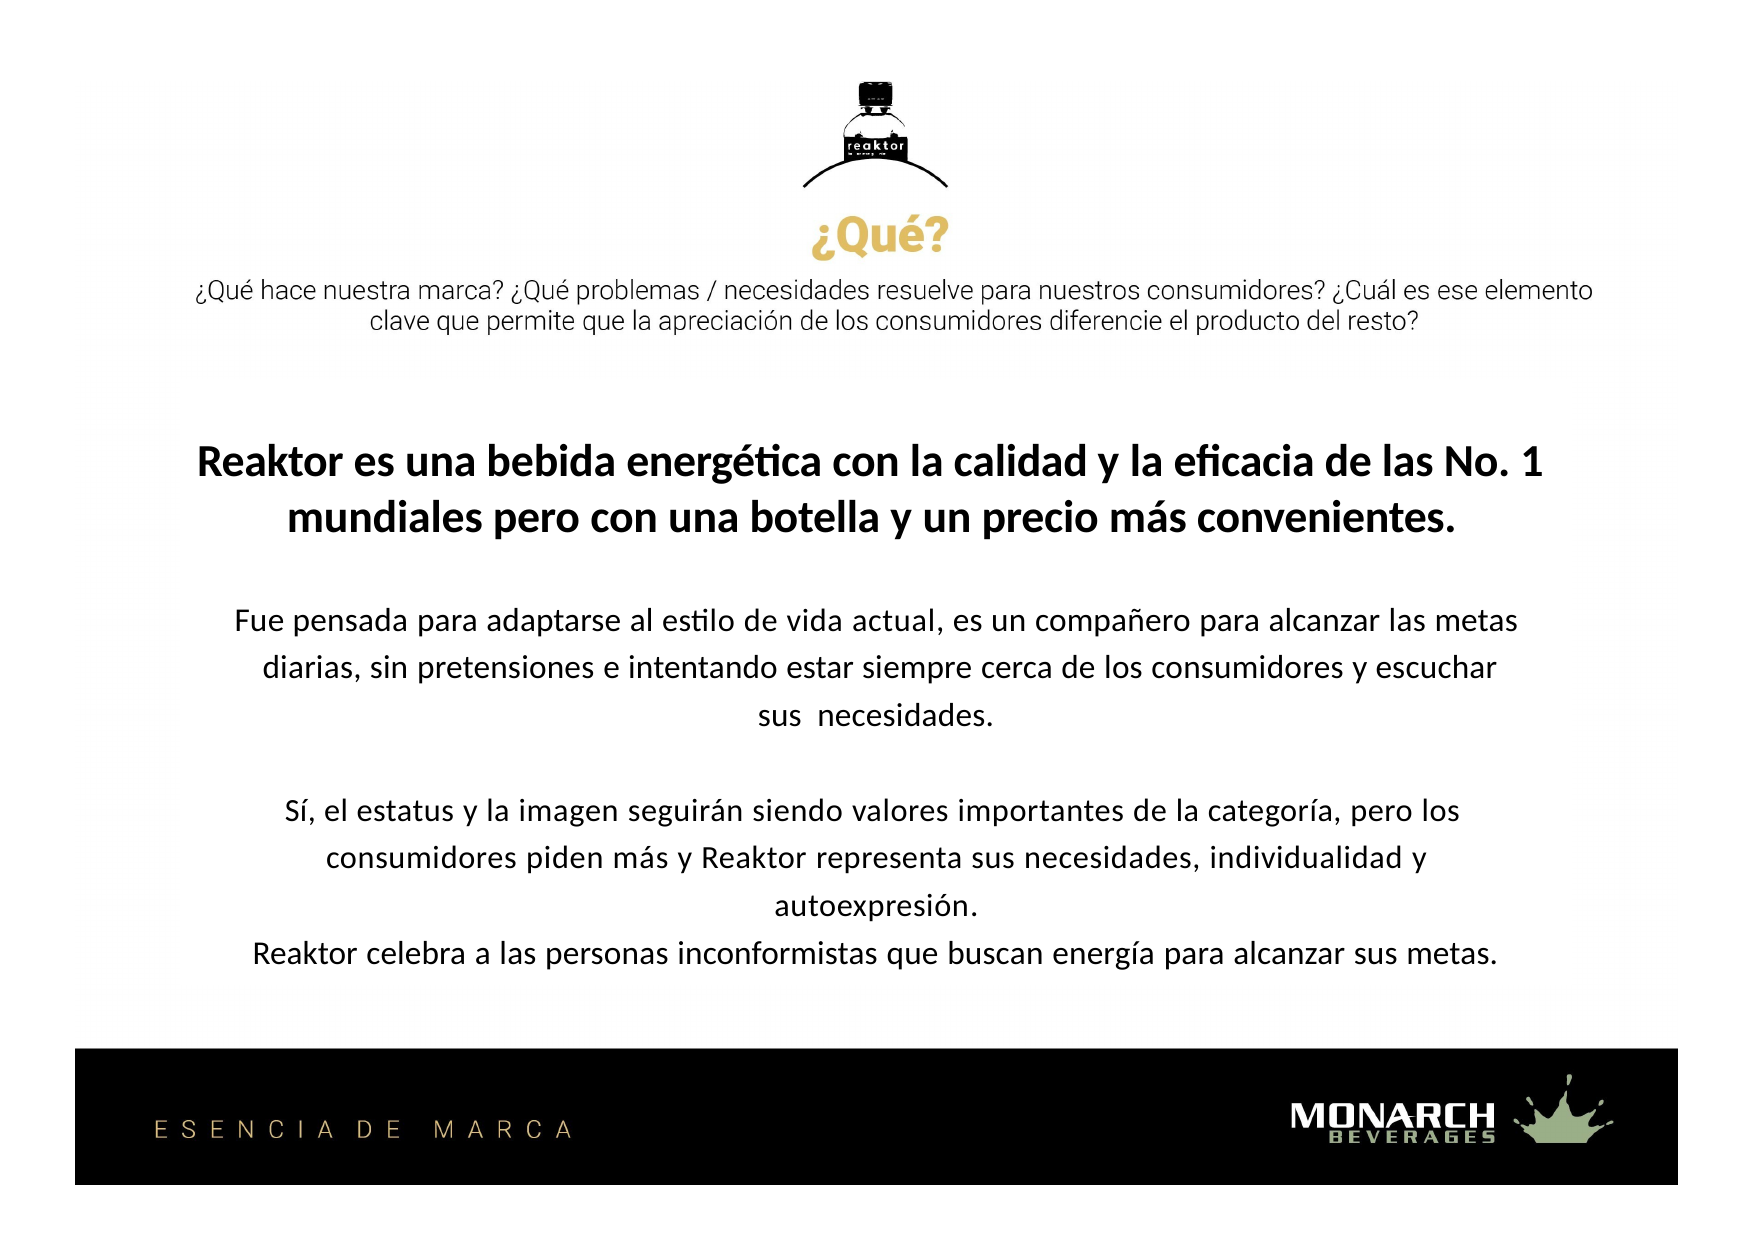

# Reaktor es una bebida energética con la calidad y la eficacia de las No. 1  mundiales pero con una botella y un precio más convenientes.
Fue pensada para adaptarse al estilo de vida actual, es un compañero para alcanzar las metas  diarias, sin pretensiones e intentando estar siempre cerca de los consumidores y escuchar sus  necesidades.

Sí, el estatus y la imagen seguirán siendo valores importantes de la categoría, pero los  consumidores piden más y Reaktor representa sus necesidades, individualidad y autoexpresión.
Reaktor celebra a las personas inconformistas que buscan energía para alcanzar sus metas.